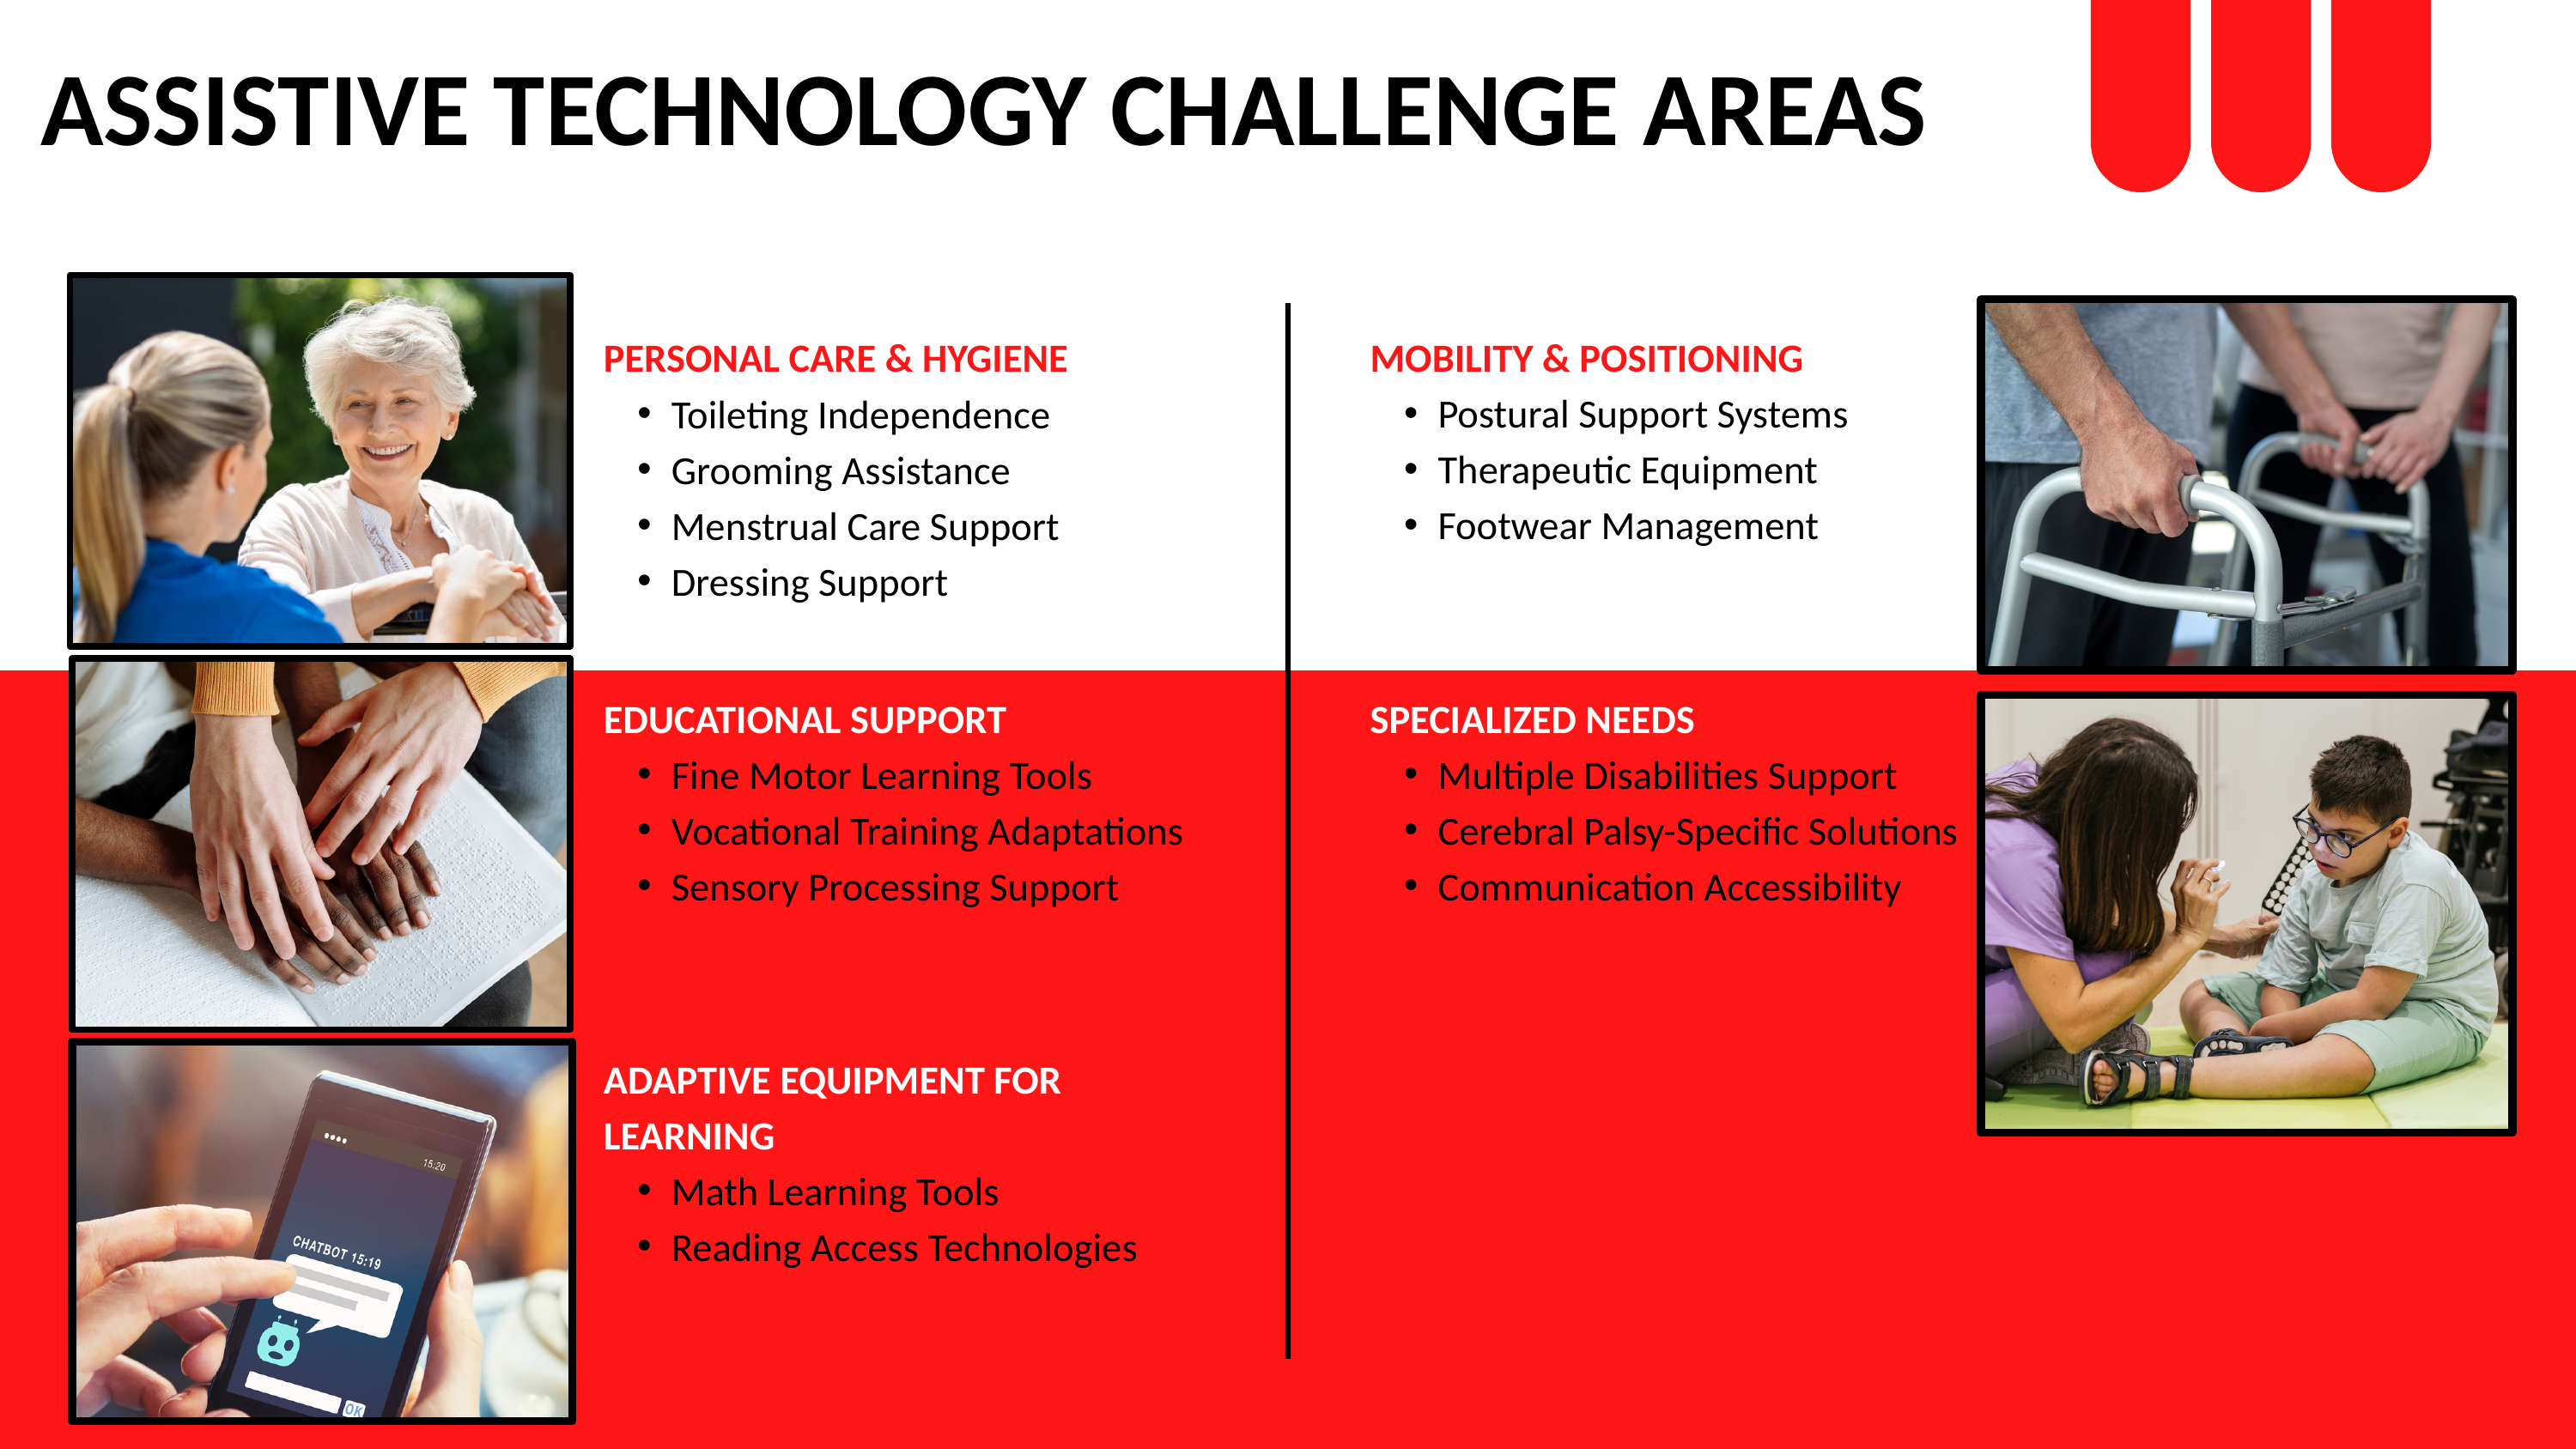

ASSISTIVE TECHNOLOGY CHALLENGE AREAS

PERSONAL CARE & HYGIENE
Toileting Independence
Grooming Assistance
Menstrual Care Support
Dressing Support
MOBILITY & POSITIONING
Postural Support Systems
Therapeutic Equipment
Footwear Management
Lorem ipsum dolor sit amet, consectetur adipiscing elit, sed do eiusmod tempor incididunt ut labore et dolore

EDUCATIONAL SUPPORT
Fine Motor Learning Tools
Vocational Training Adaptations
Sensory Processing Support
SPECIALIZED NEEDS
Multiple Disabilities Support
Cerebral Palsy-Specific Solutions
Communication Accessibility

ADAPTIVE EQUIPMENT FOR LEARNING
Math Learning Tools
Reading Access Technologies